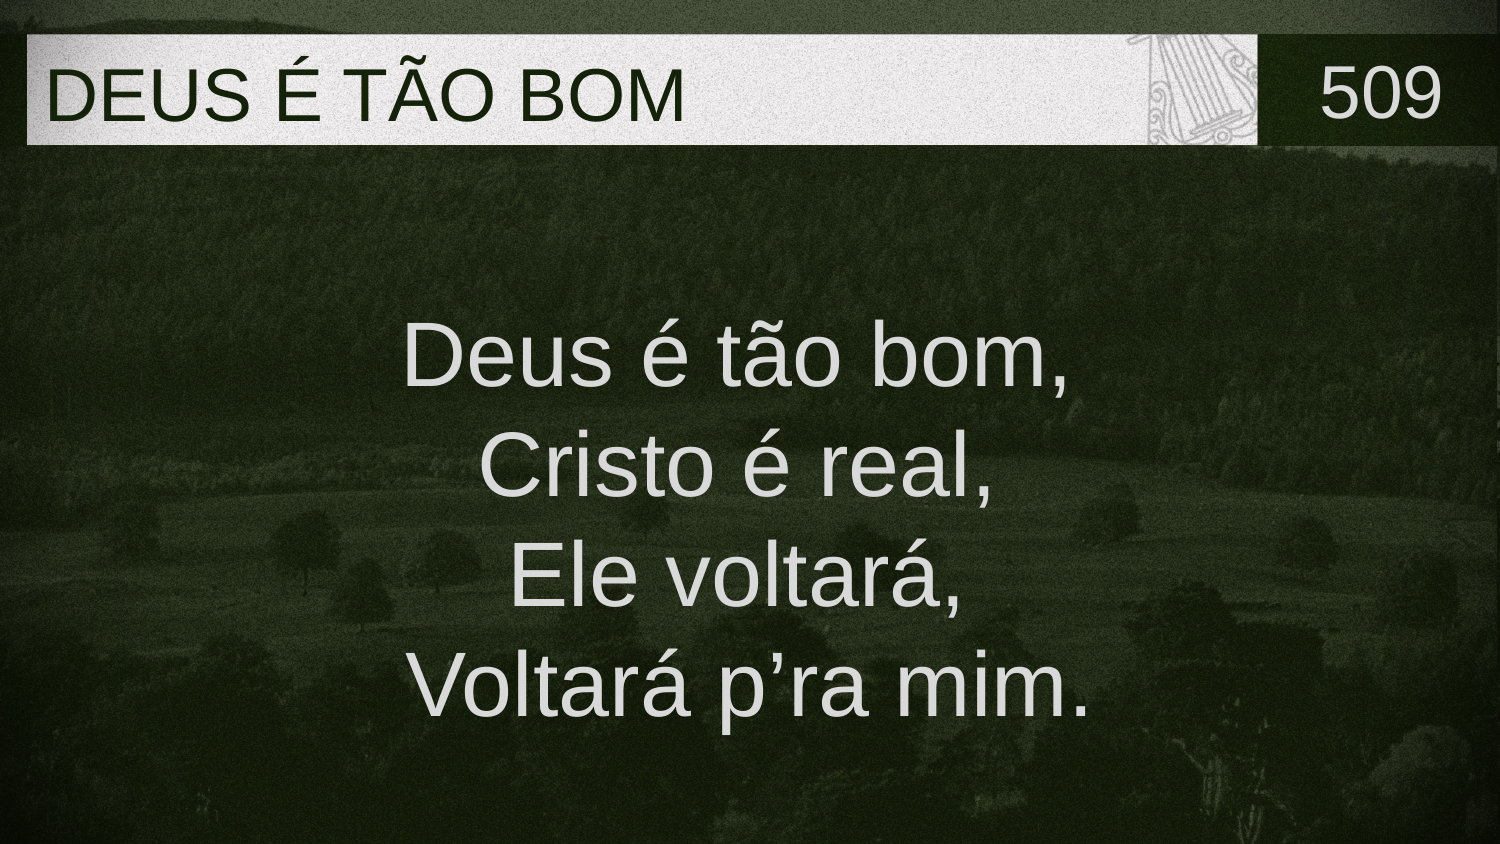

# DEUS É TÃO BOM
509
Deus é tão bom,
Cristo é real,
Ele voltará,
Voltará p’ra mim.